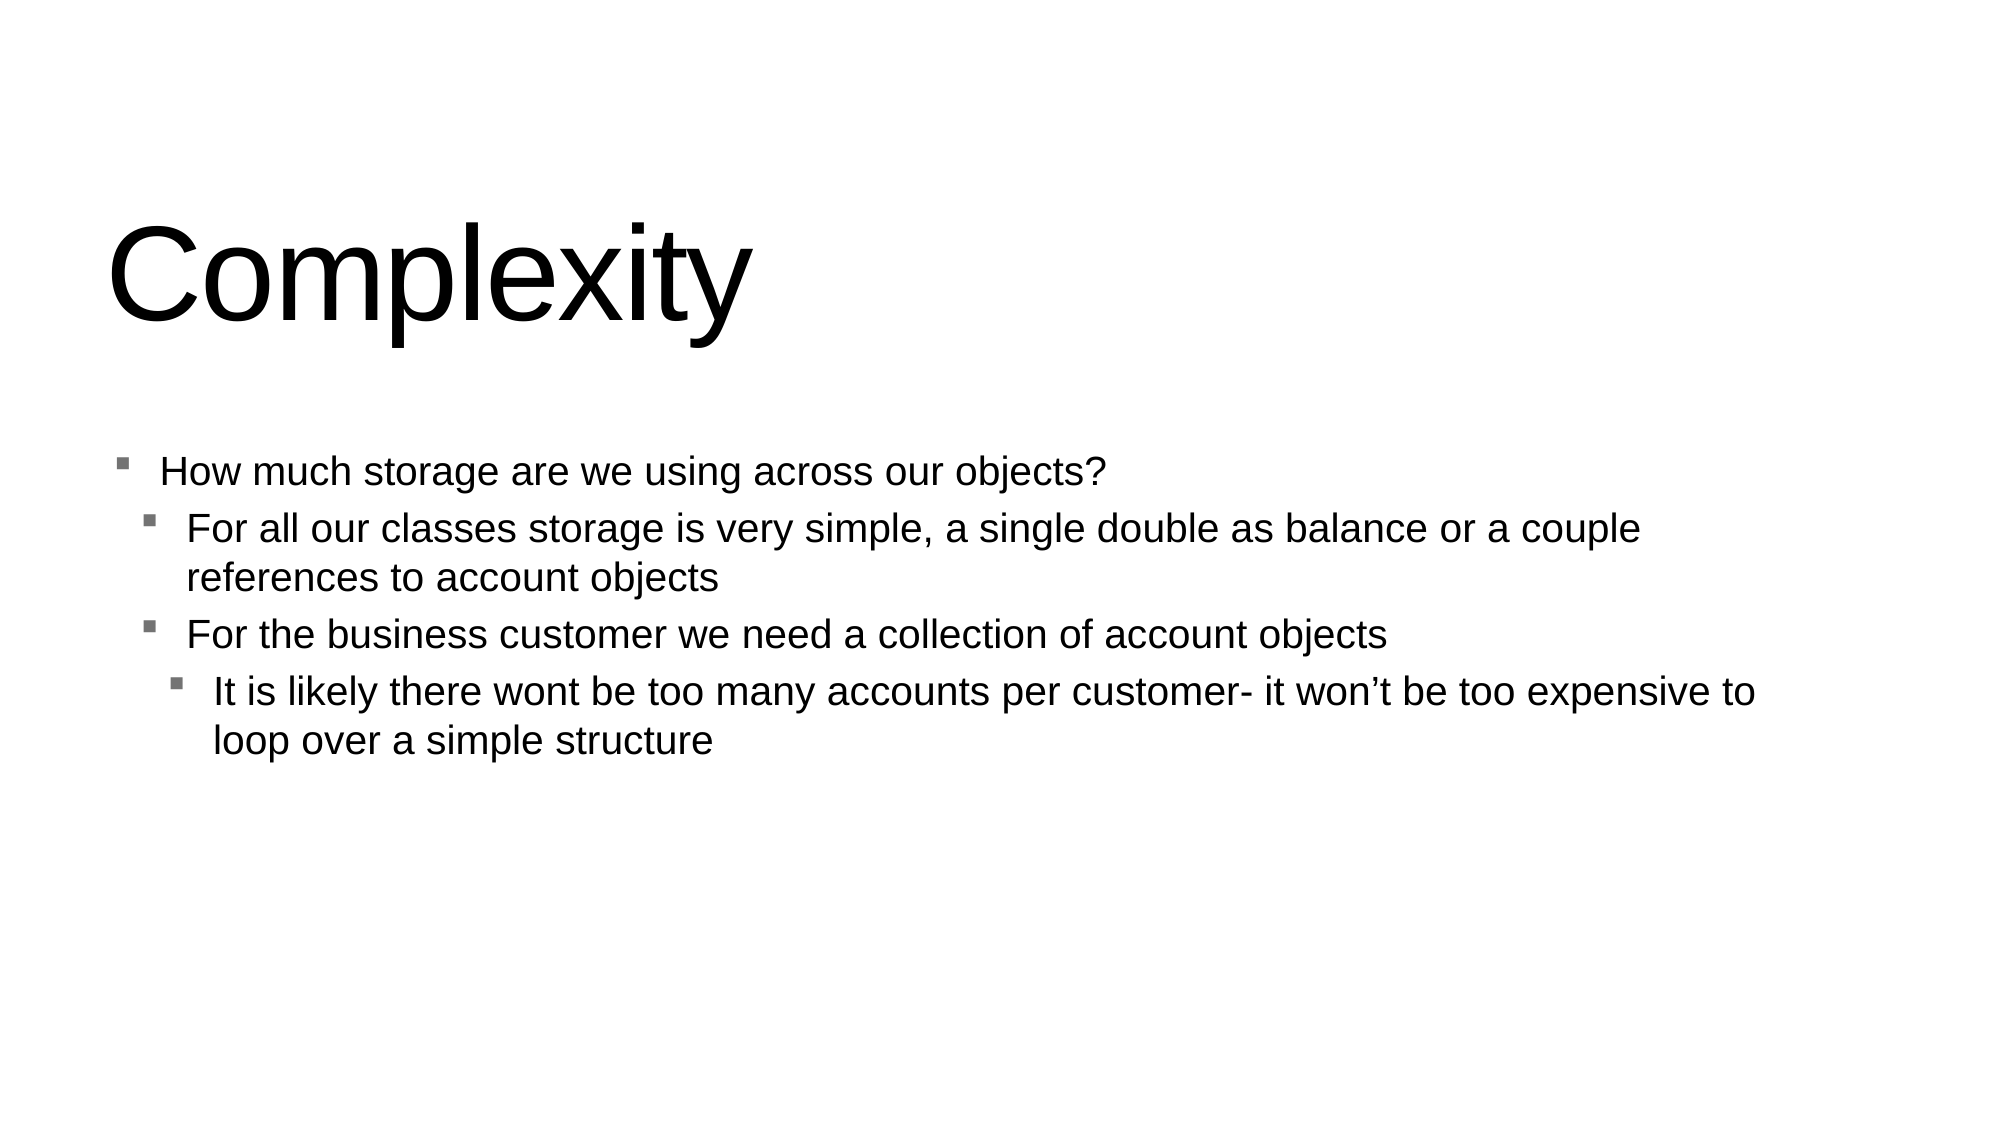

45
# Complexity
How much storage are we using across our objects?
For all our classes storage is very simple, a single double as balance or a couple references to account objects
For the business customer we need a collection of account objects
It is likely there wont be too many accounts per customer- it won’t be too expensive to loop over a simple structure